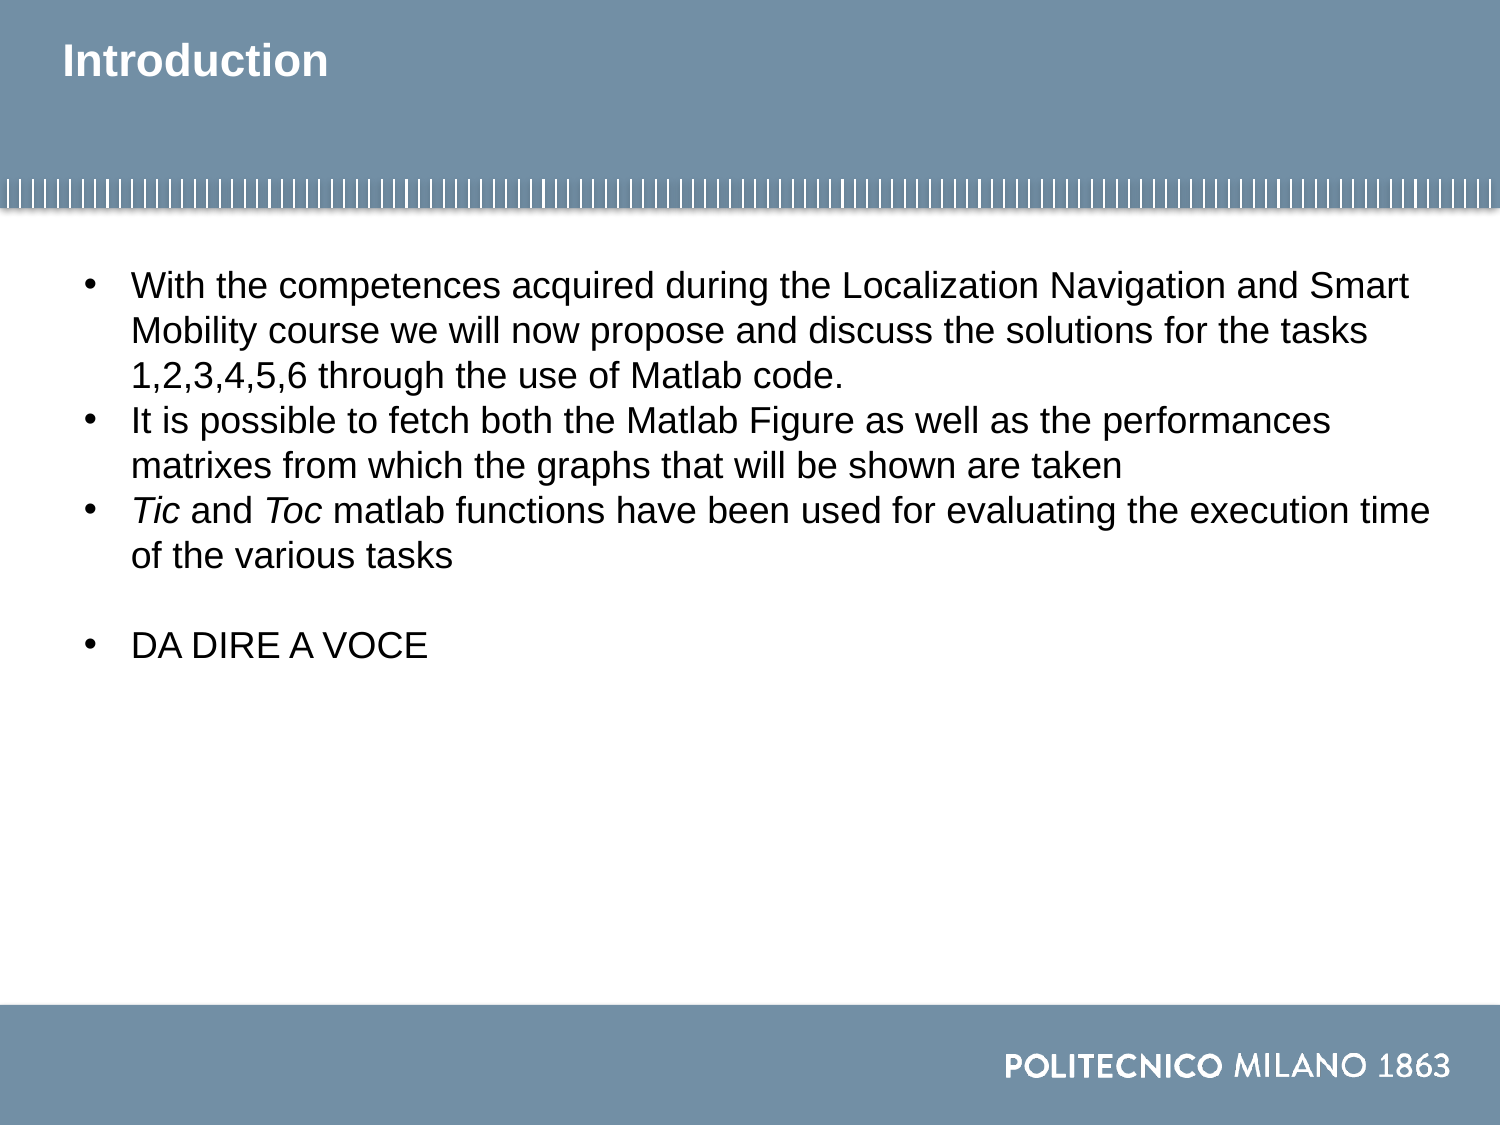

# Introduction
With the competences acquired during the Localization Navigation and Smart Mobility course we will now propose and discuss the solutions for the tasks 1,2,3,4,5,6 through the use of Matlab code.
It is possible to fetch both the Matlab Figure as well as the performances matrixes from which the graphs that will be shown are taken
Tic and Toc matlab functions have been used for evaluating the execution time of the various tasks

DA DIRE A VOCE